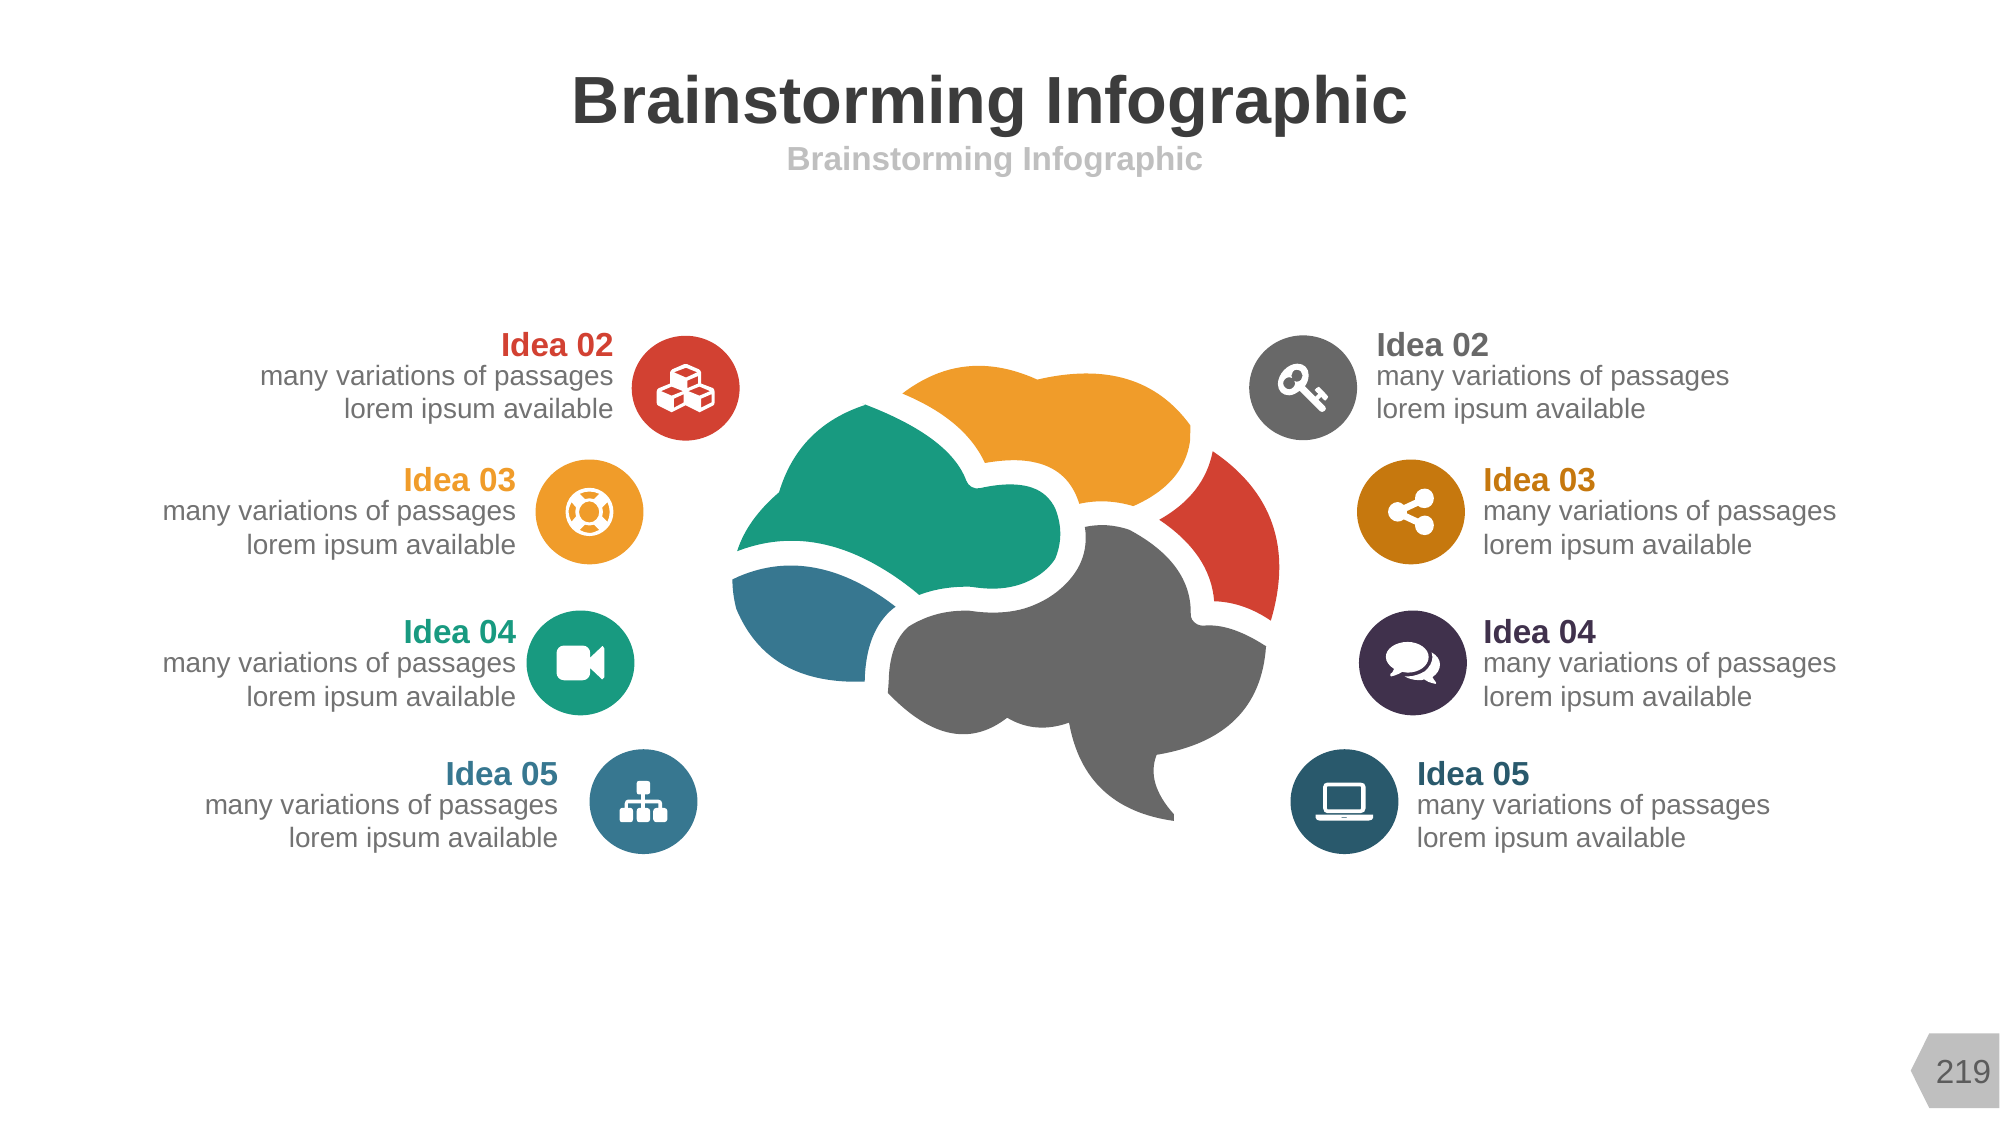

# Brainstorming Infographic

Brainstorming Infographic
Idea 02
many variations of passages
lorem ipsum available
Idea 02
many variations of passages
lorem ipsum available

Idea 03
many variations of passages
lorem ipsum available
Idea 03
many variations of passages
lorem ipsum available

Idea 04
many variations of passages
lorem ipsum available
Idea 04
many variations of passages
lorem ipsum available

Idea 05
many variations of passages
lorem ipsum available
Idea 05
many variations of passages
lorem ipsum available